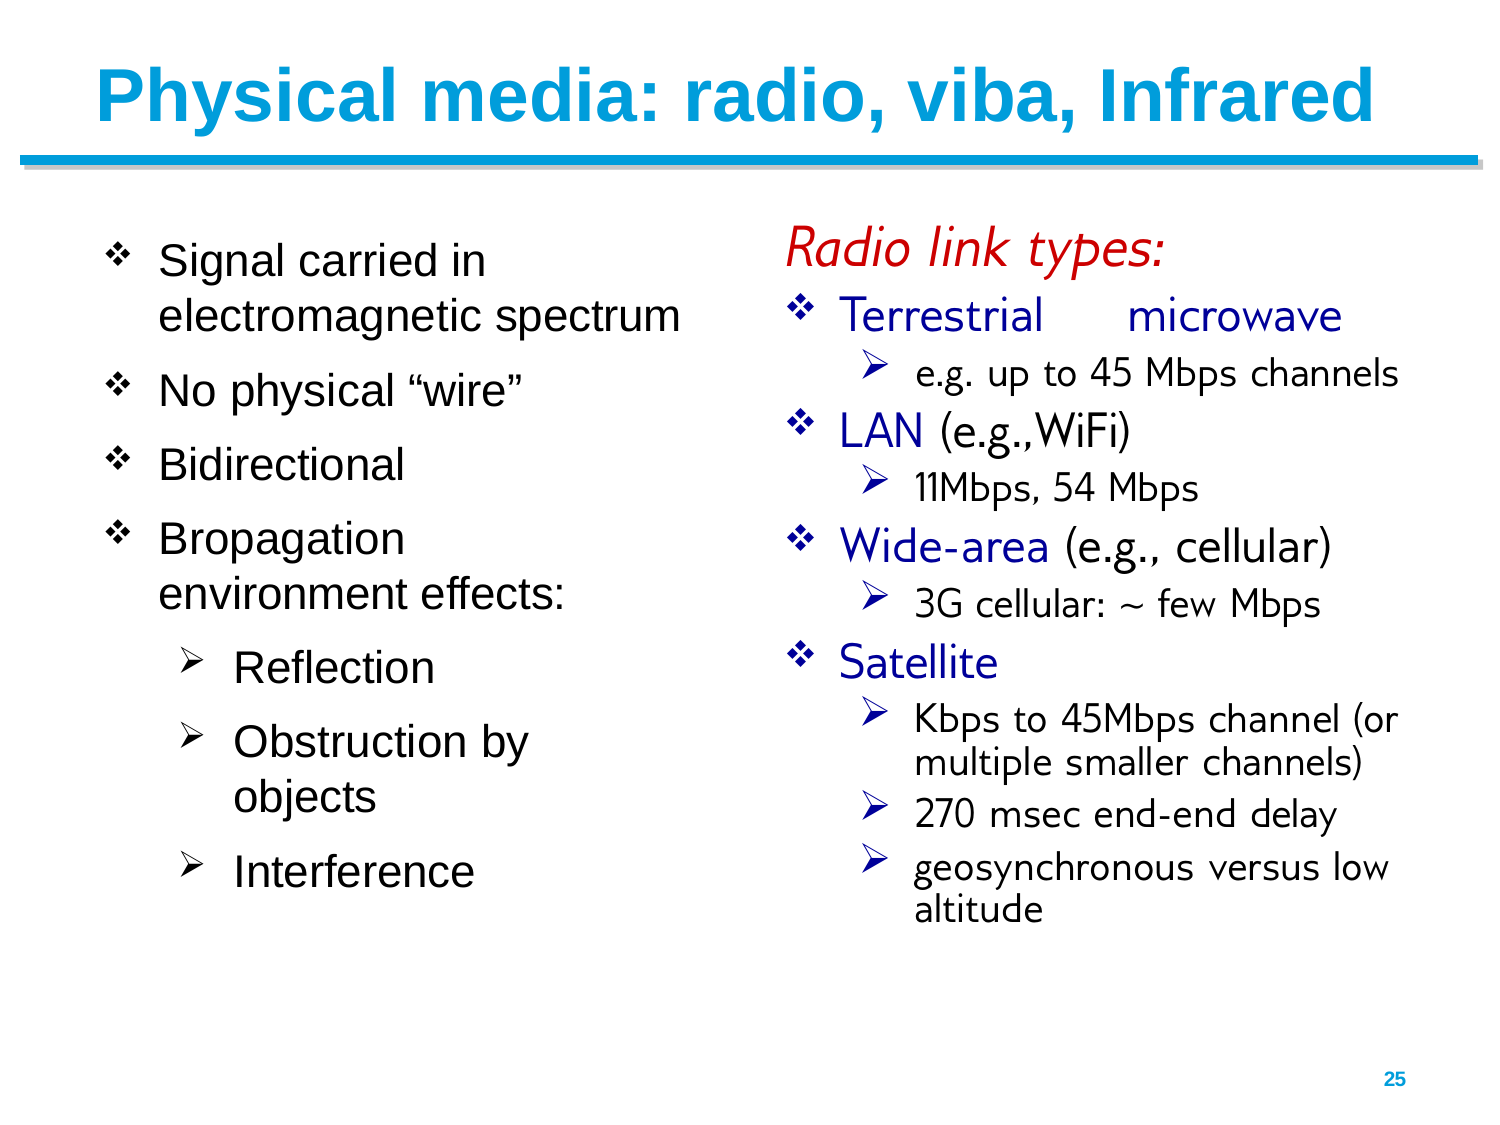

# Physical media: radio, viba, Infrared
Radio link types:
Terrestrial	microwave
e.g. up to 45 Mbps channels
LAN (e.g.,WiFi)
11Mbps, 54 Mbps
Wide-area (e.g., cellular)
3G cellular: ~ few Mbps
Satellite
Kbps to 45Mbps channel (or multiple smaller channels)
270 msec end-end delay
geosynchronous versus low altitude
Signal carried in electromagnetic spectrum
No physical “wire”
Bidirectional
Bropagation environment effects:
Reflection
Obstruction by objects
Interference
25